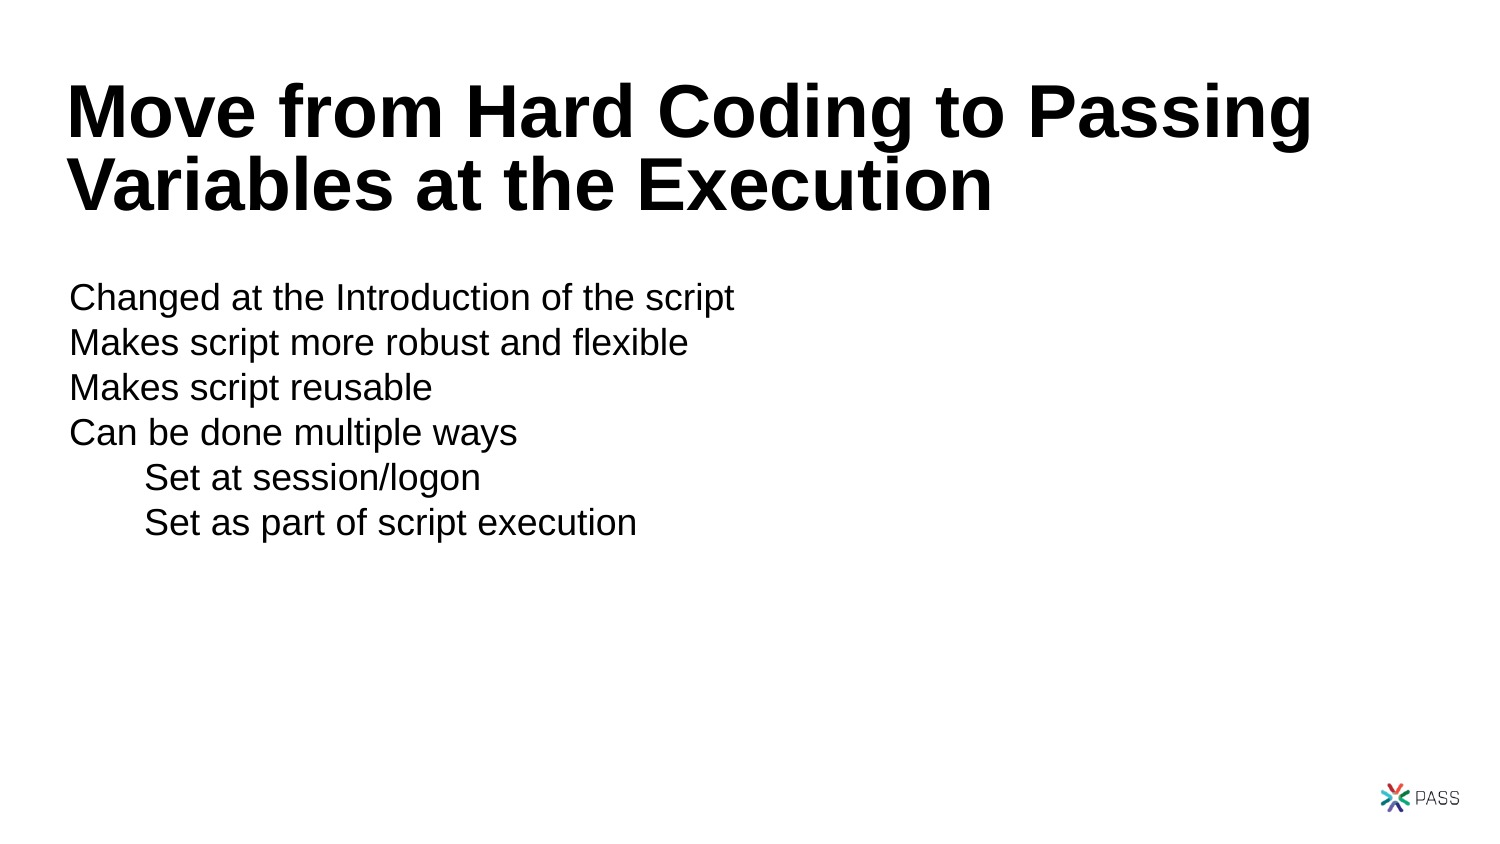

23
# Move from Hard Coding to Passing Variables at the Execution
Changed at the Introduction of the script
Makes script more robust and flexible
Makes script reusable
Can be done multiple ways
Set at session/logon
Set as part of script execution